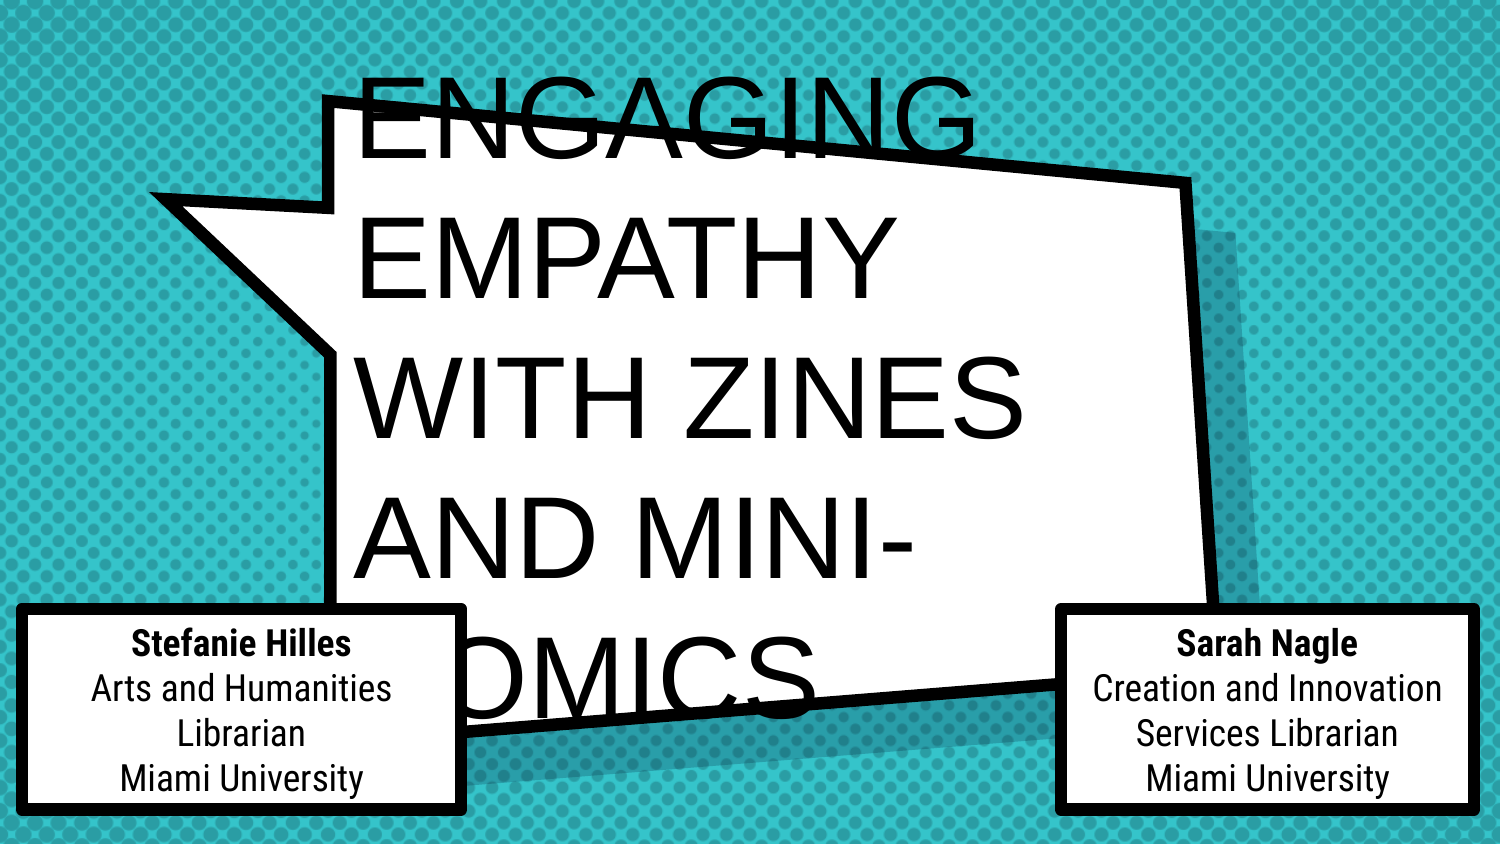

# ENGAGING EMPATHY WITH ZINES AND MINI-COMICS
Stefanie Hilles
Arts and Humanities Librarian
Miami University
Sarah Nagle
Creation and Innovation Services Librarian
Miami University